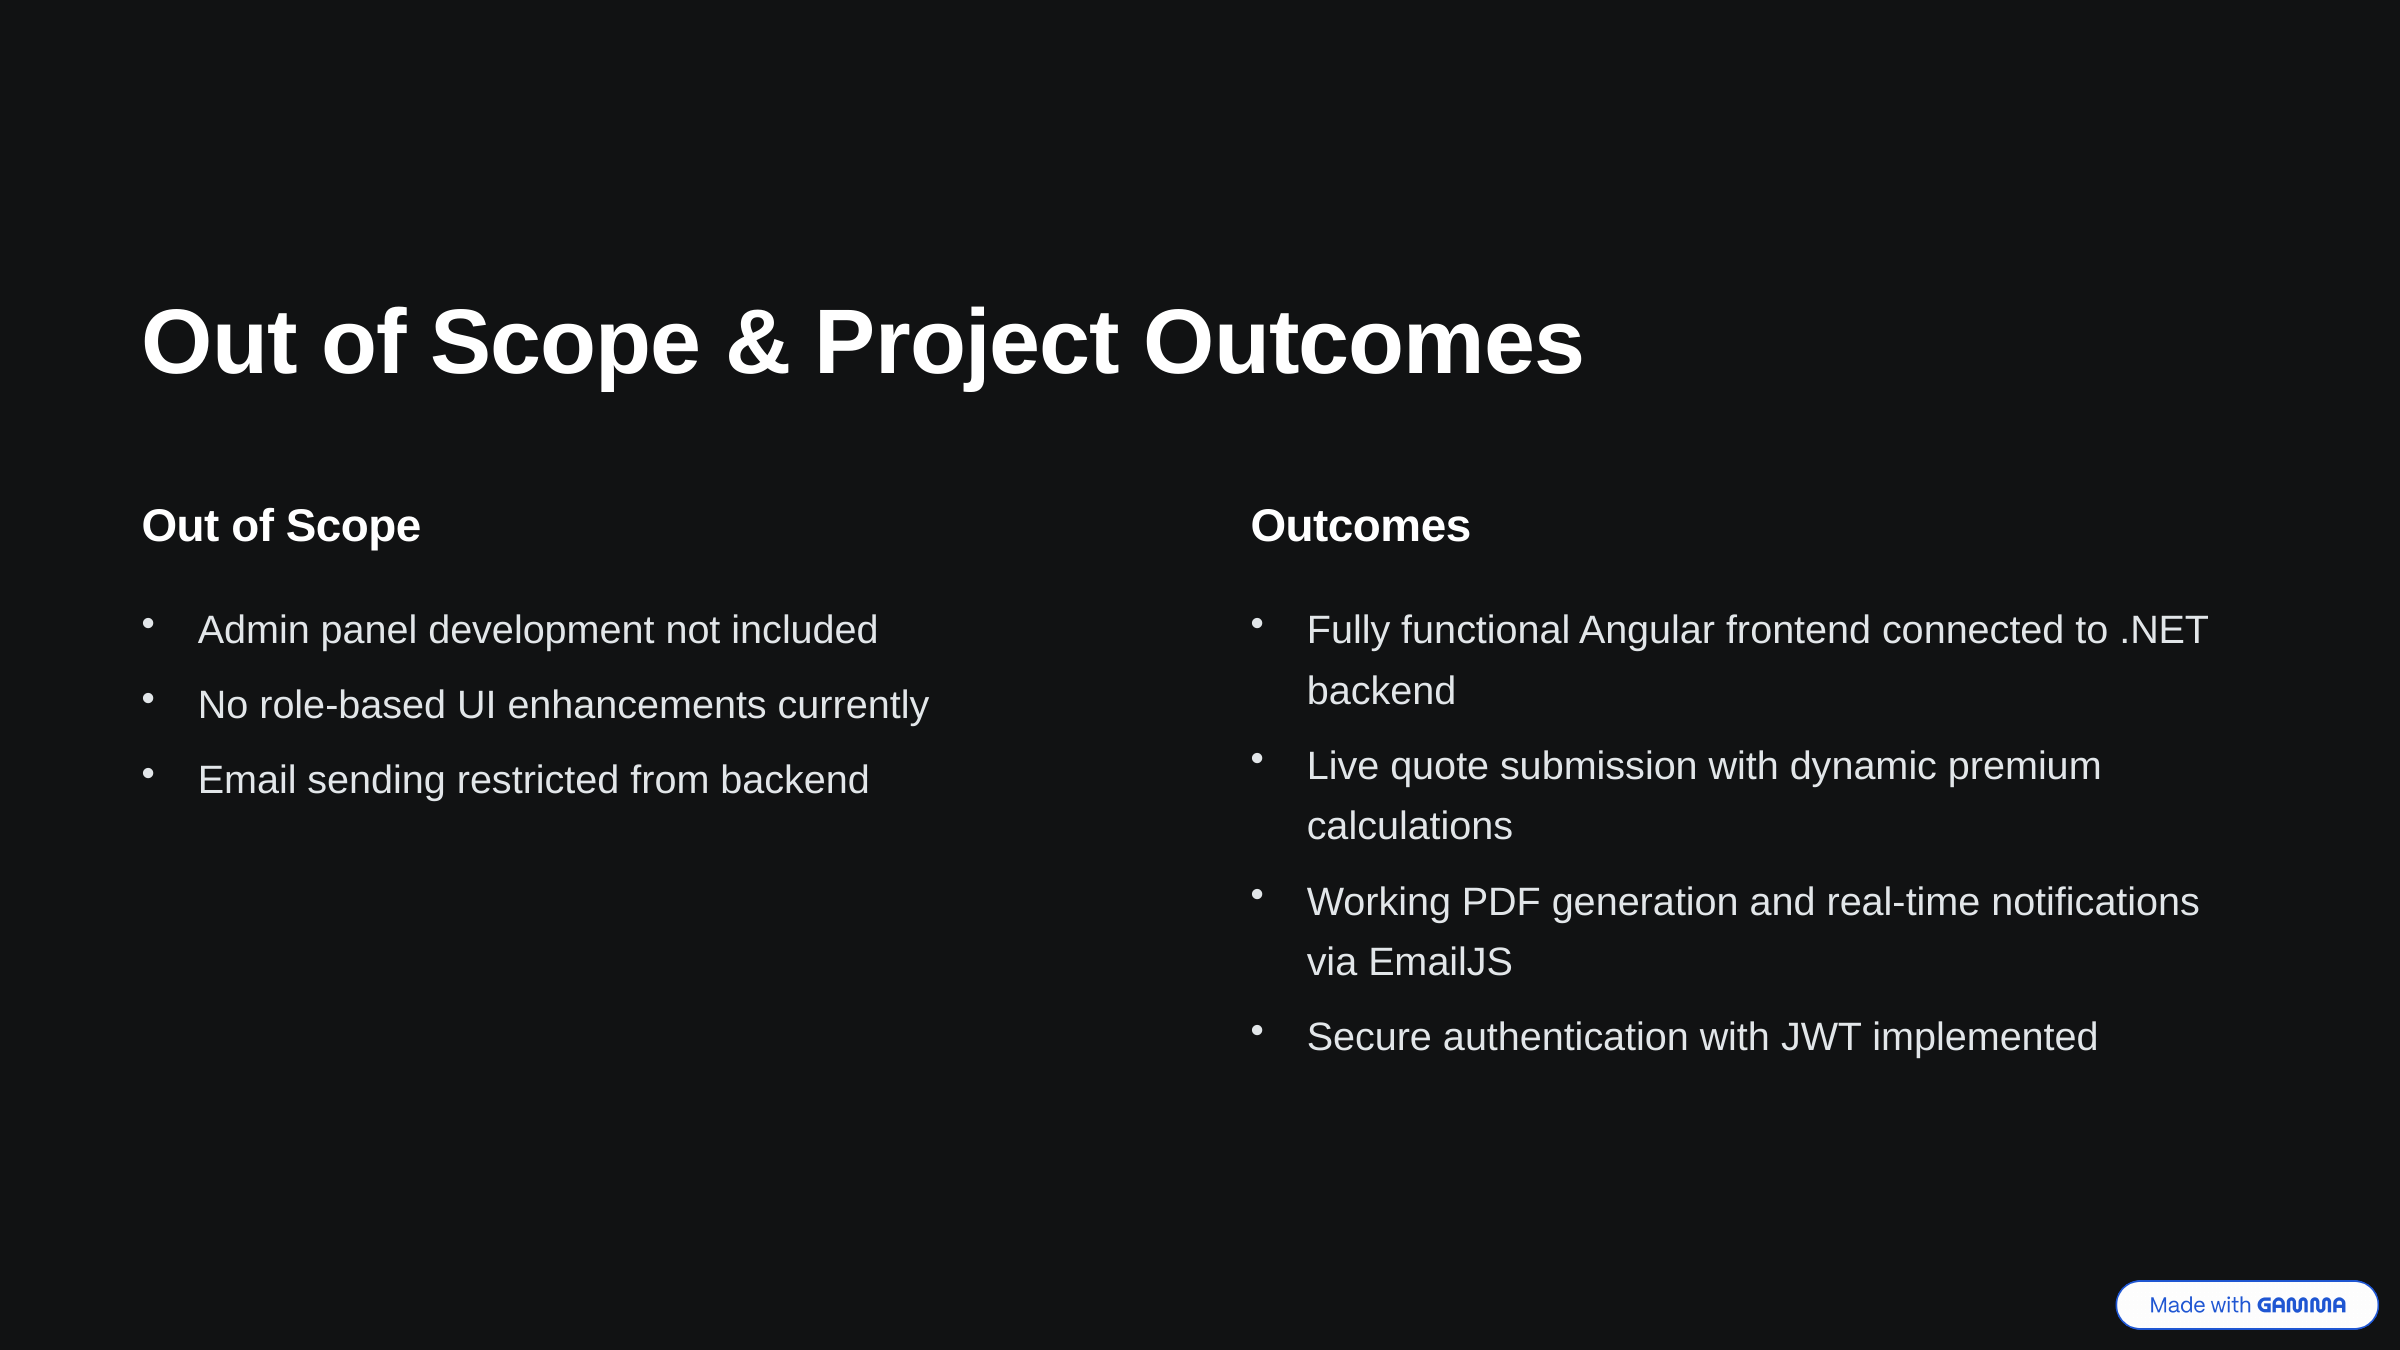

Out of Scope & Project Outcomes
Out of Scope
Outcomes
Admin panel development not included
Fully functional Angular frontend connected to .NET backend
No role-based UI enhancements currently
Live quote submission with dynamic premium calculations
Email sending restricted from backend
Working PDF generation and real-time notifications via EmailJS
Secure authentication with JWT implemented